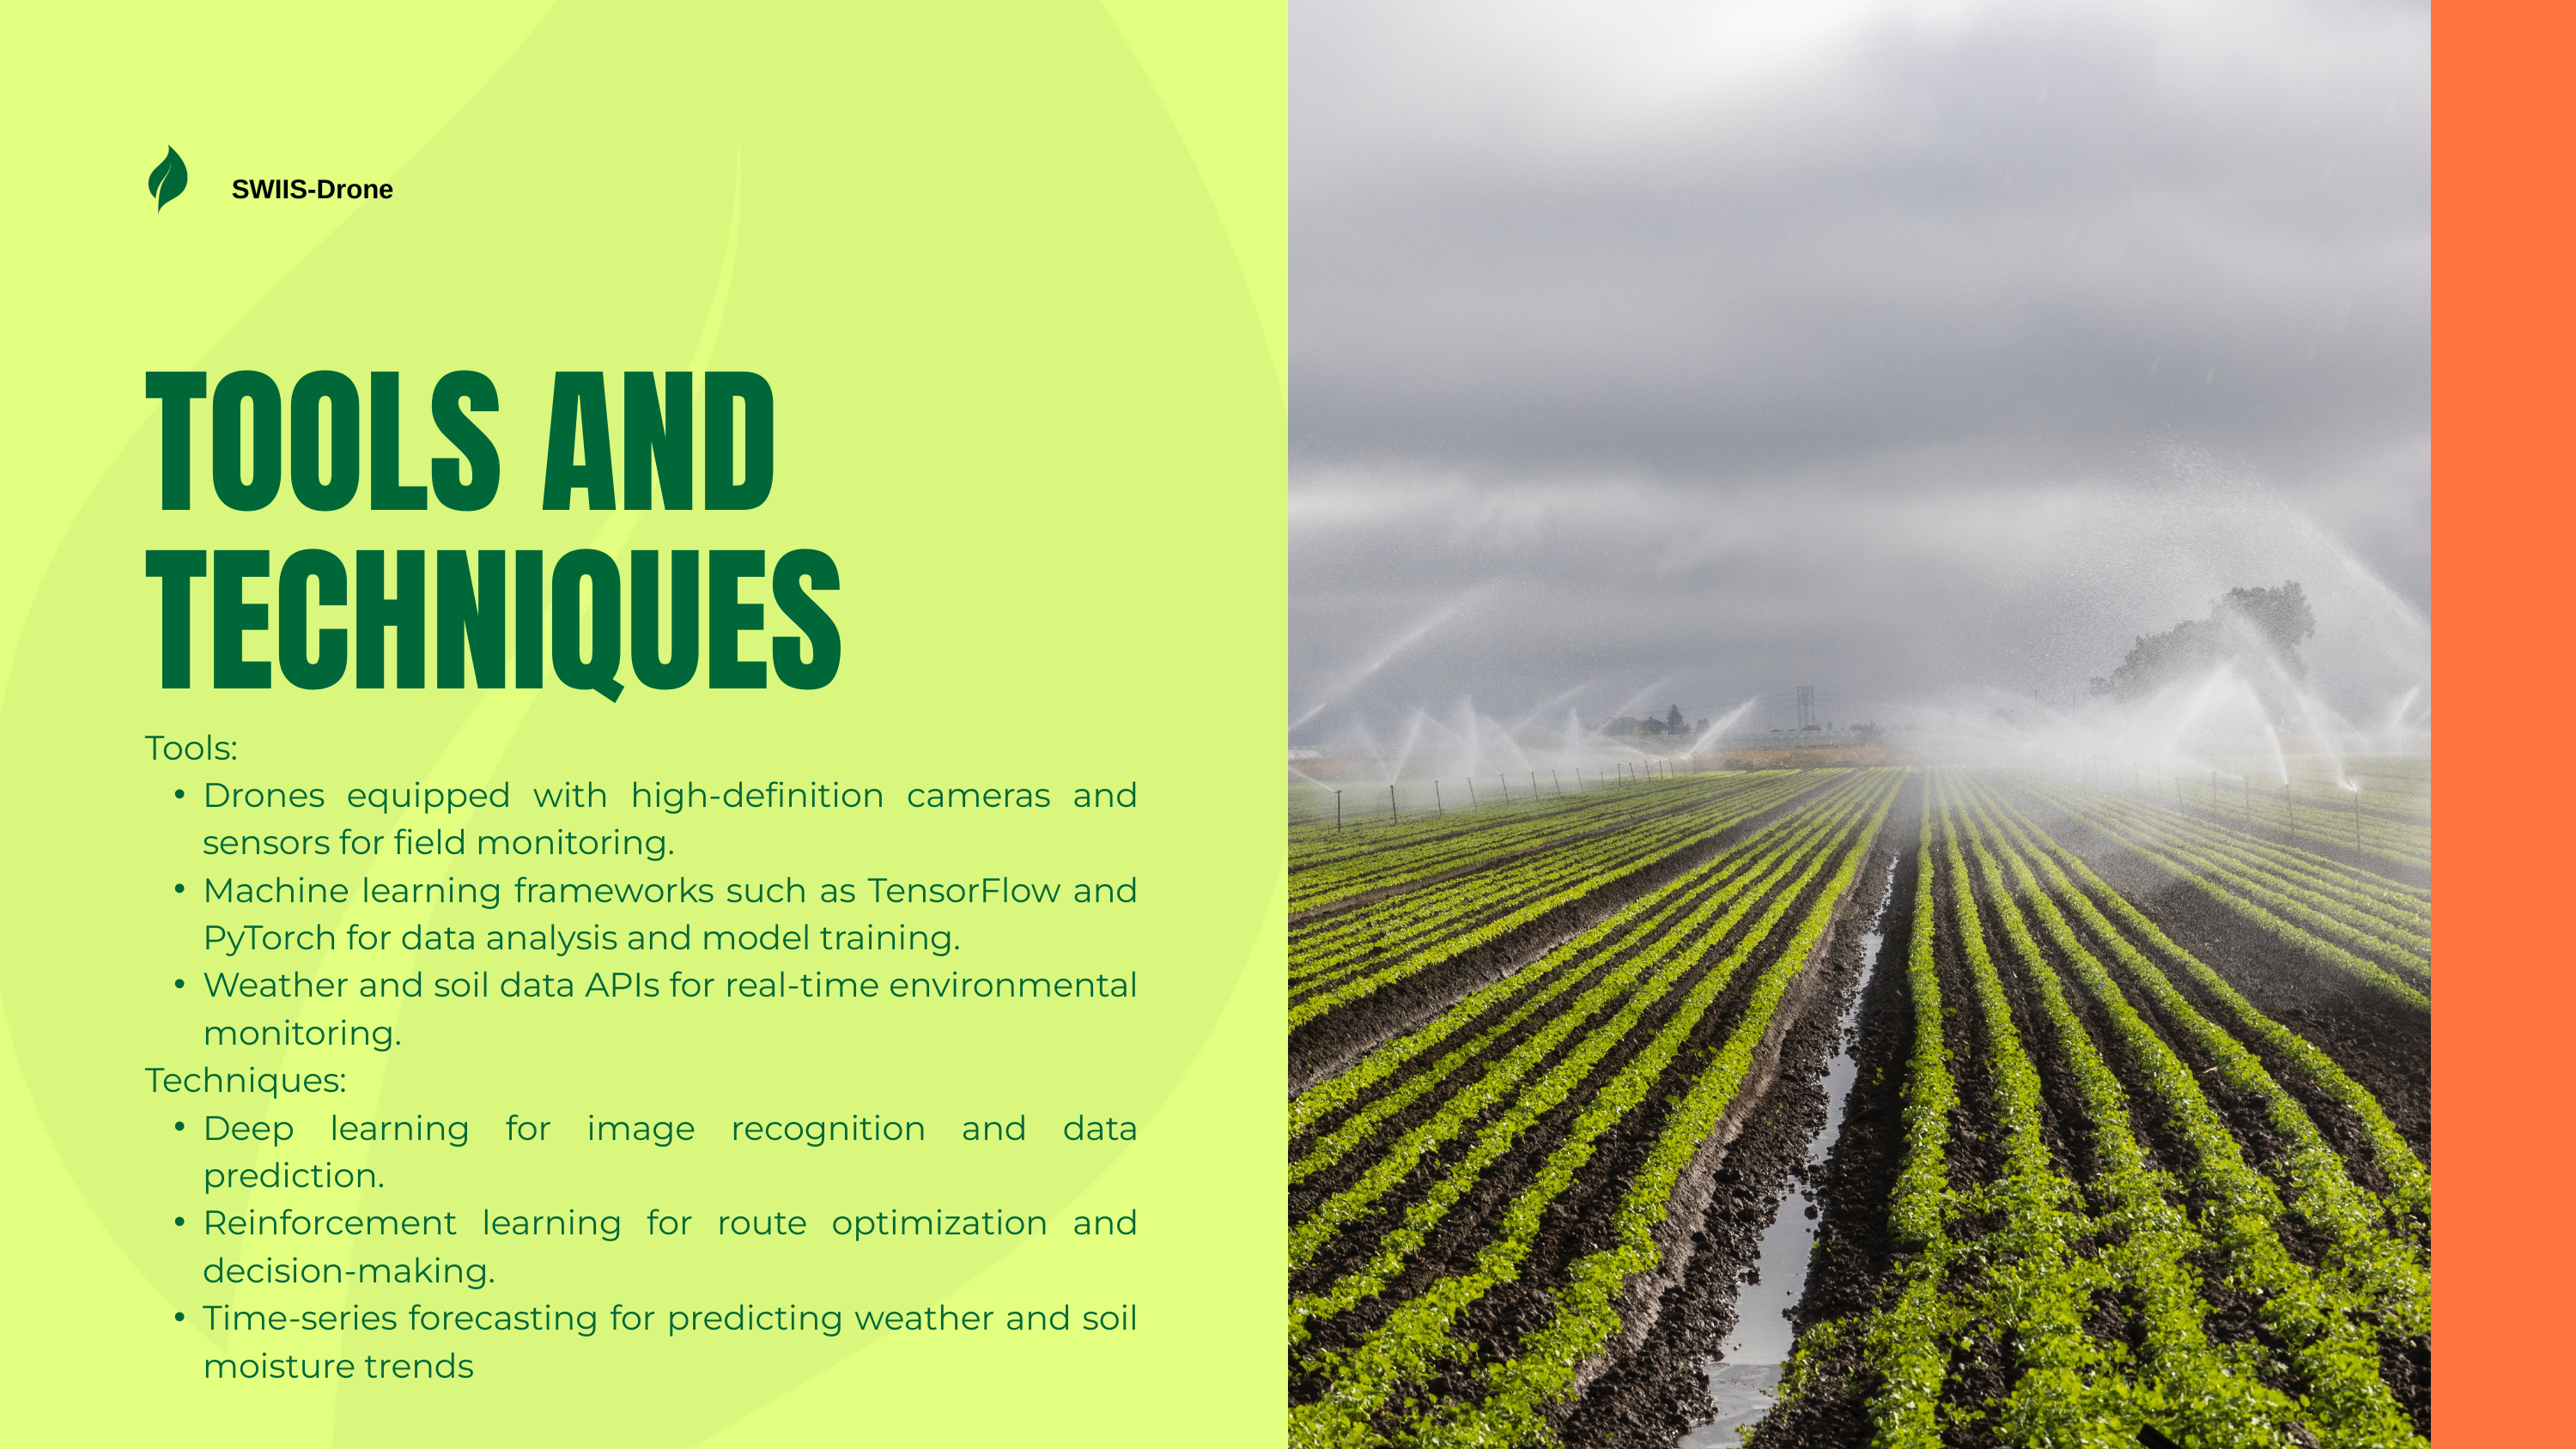

SWIIS-Drone
TOOLS AND TECHNIQUES
Tools:
Drones equipped with high-definition cameras and sensors for field monitoring.
Machine learning frameworks such as TensorFlow and PyTorch for data analysis and model training.
Weather and soil data APIs for real-time environmental monitoring.
Techniques:
Deep learning for image recognition and data prediction.
Reinforcement learning for route optimization and decision-making.
Time-series forecasting for predicting weather and soil moisture trends